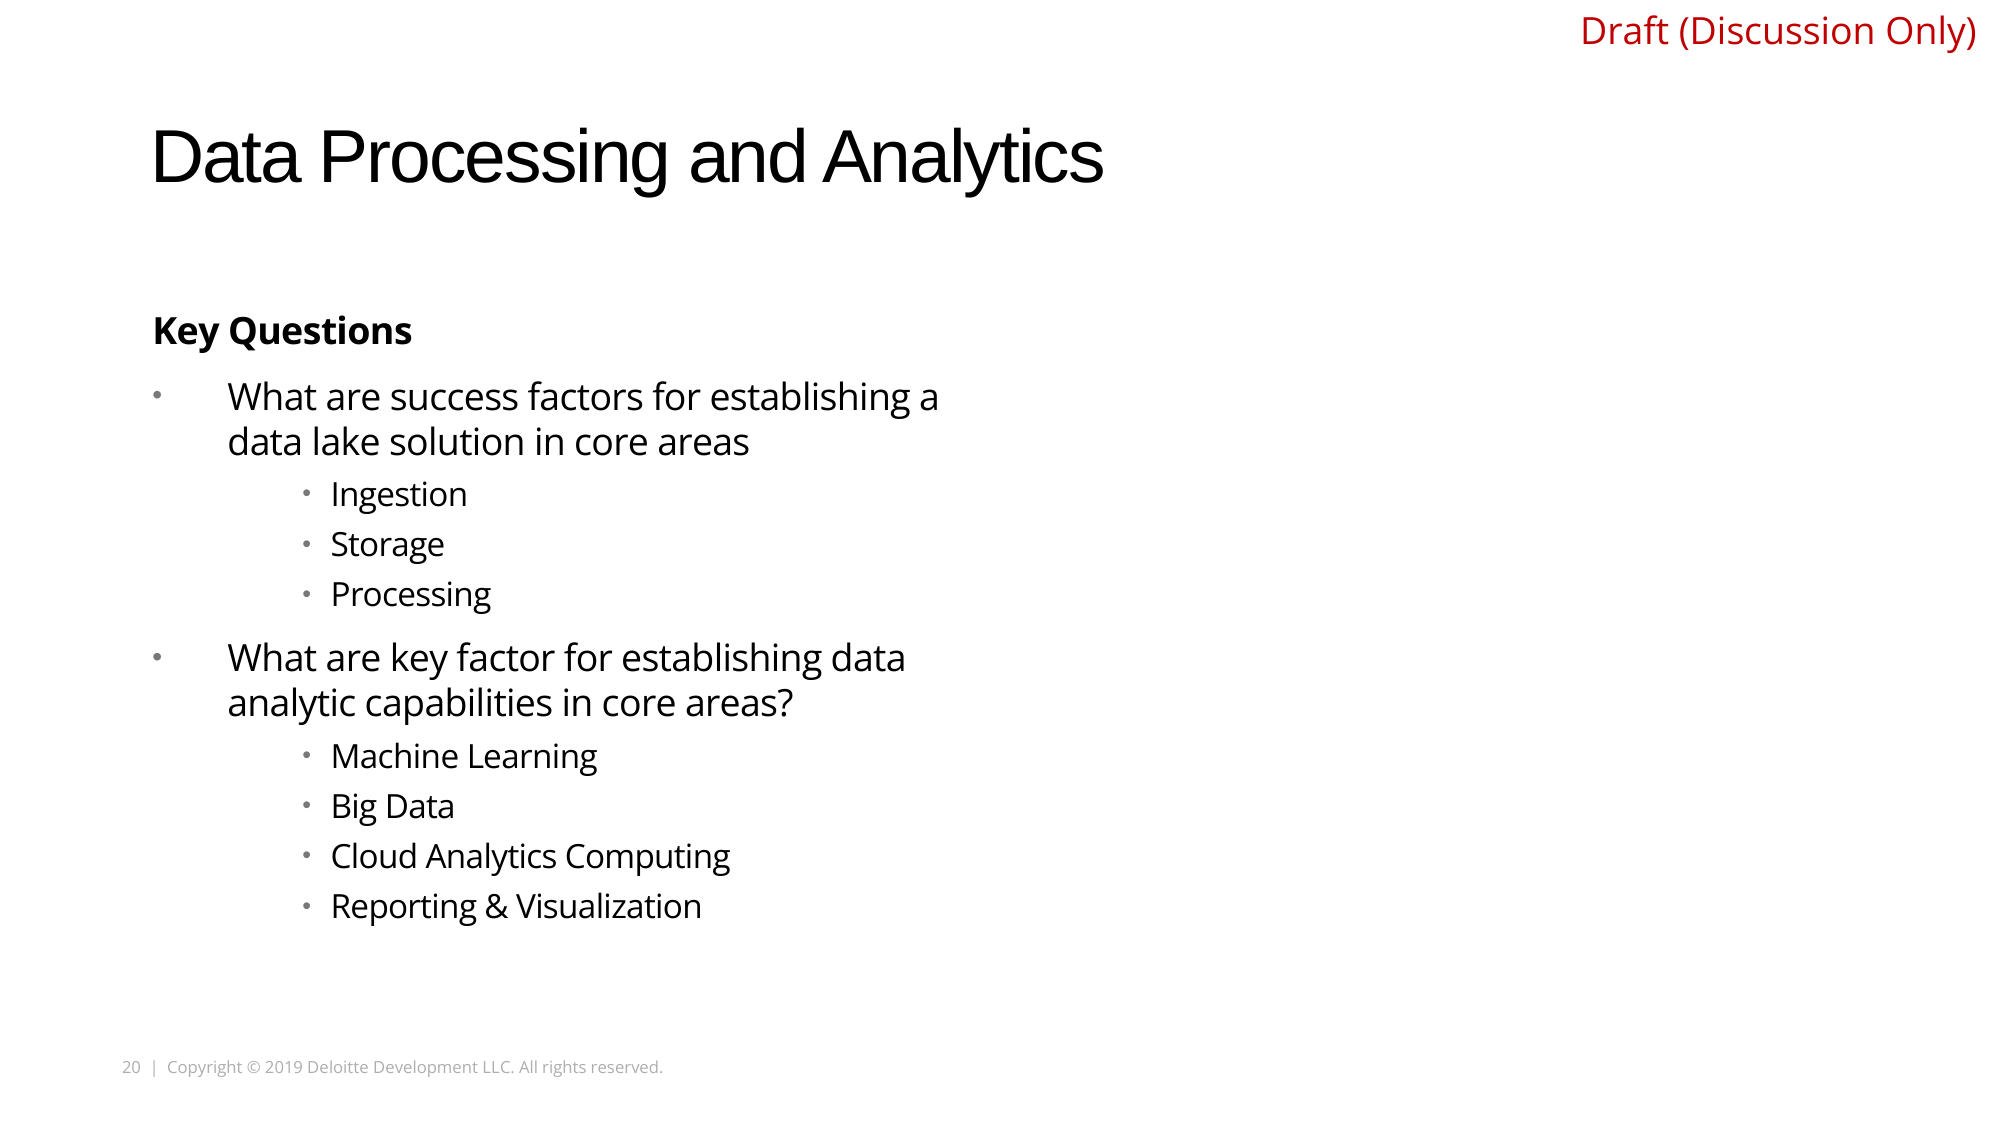

# Data Processing and Analytics
Key Questions
What are success factors for establishing a data lake solution in core areas
Ingestion
Storage
Processing
What are key factor for establishing data analytic capabilities in core areas?
Machine Learning
Big Data
Cloud Analytics Computing
Reporting & Visualization